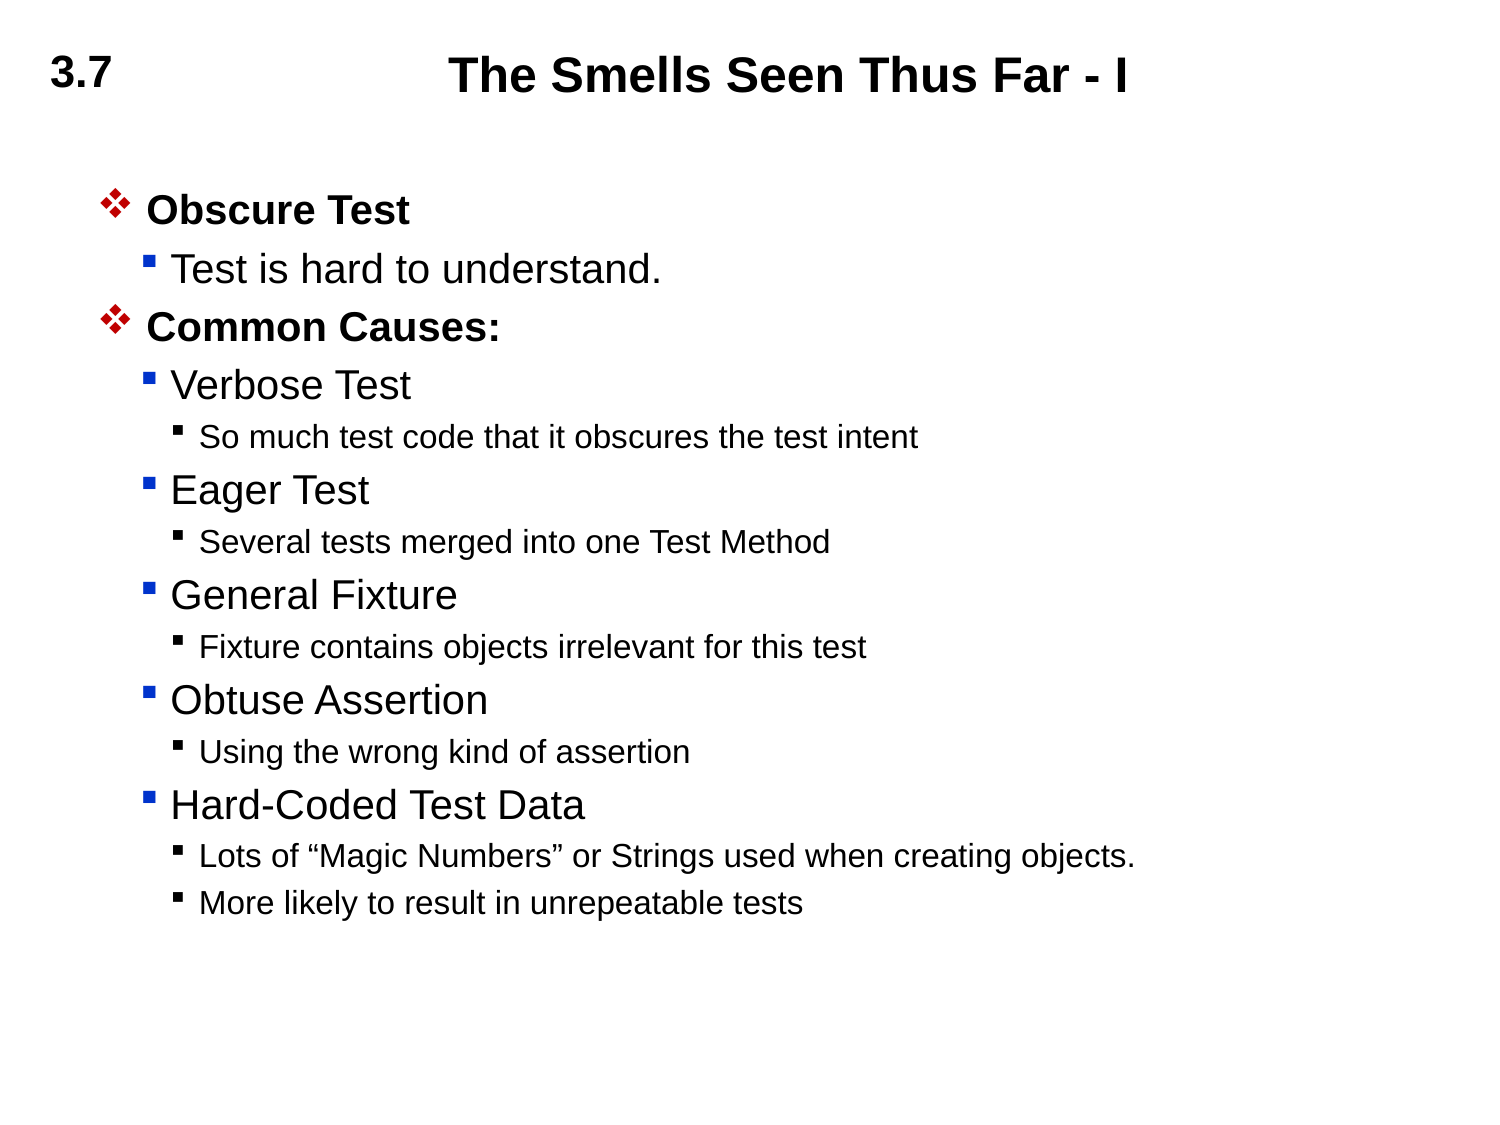

3.7
# The Smells Seen Thus Far - I

 Obscure Test
Test is hard to understand.
 Common Causes:
Verbose Test
So much test code that it obscures the test intent
Eager Test
Several tests merged into one Test Method
General Fixture
Fixture contains objects irrelevant for this test
Obtuse Assertion
Using the wrong kind of assertion
Hard-Coded Test Data
Lots of “Magic Numbers” or Strings used when creating objects.
More likely to result in unrepeatable tests